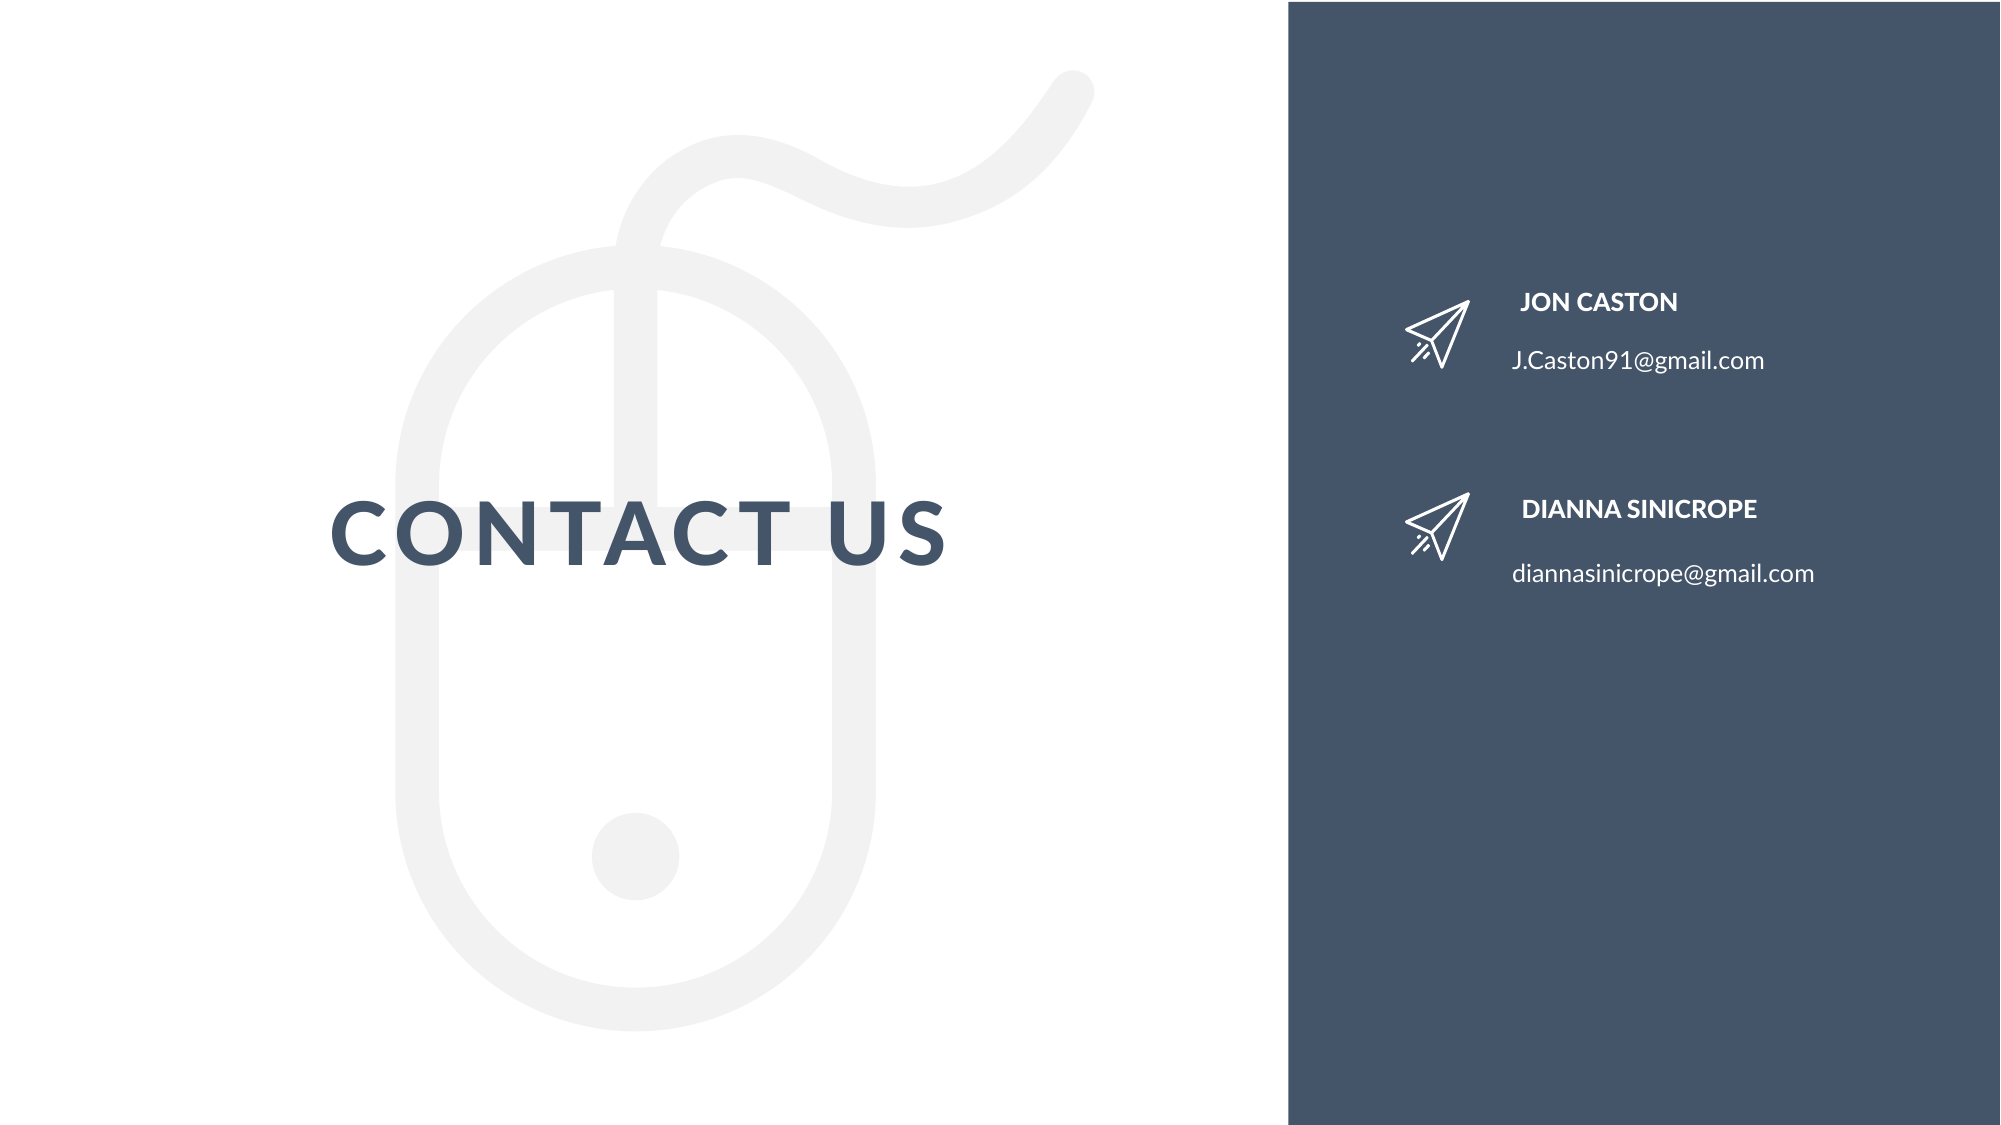

JON CASTON

J.Caston91@gmail.com
CONTACT US
DIANNA SINICROPE

diannasinicrope@gmail.com